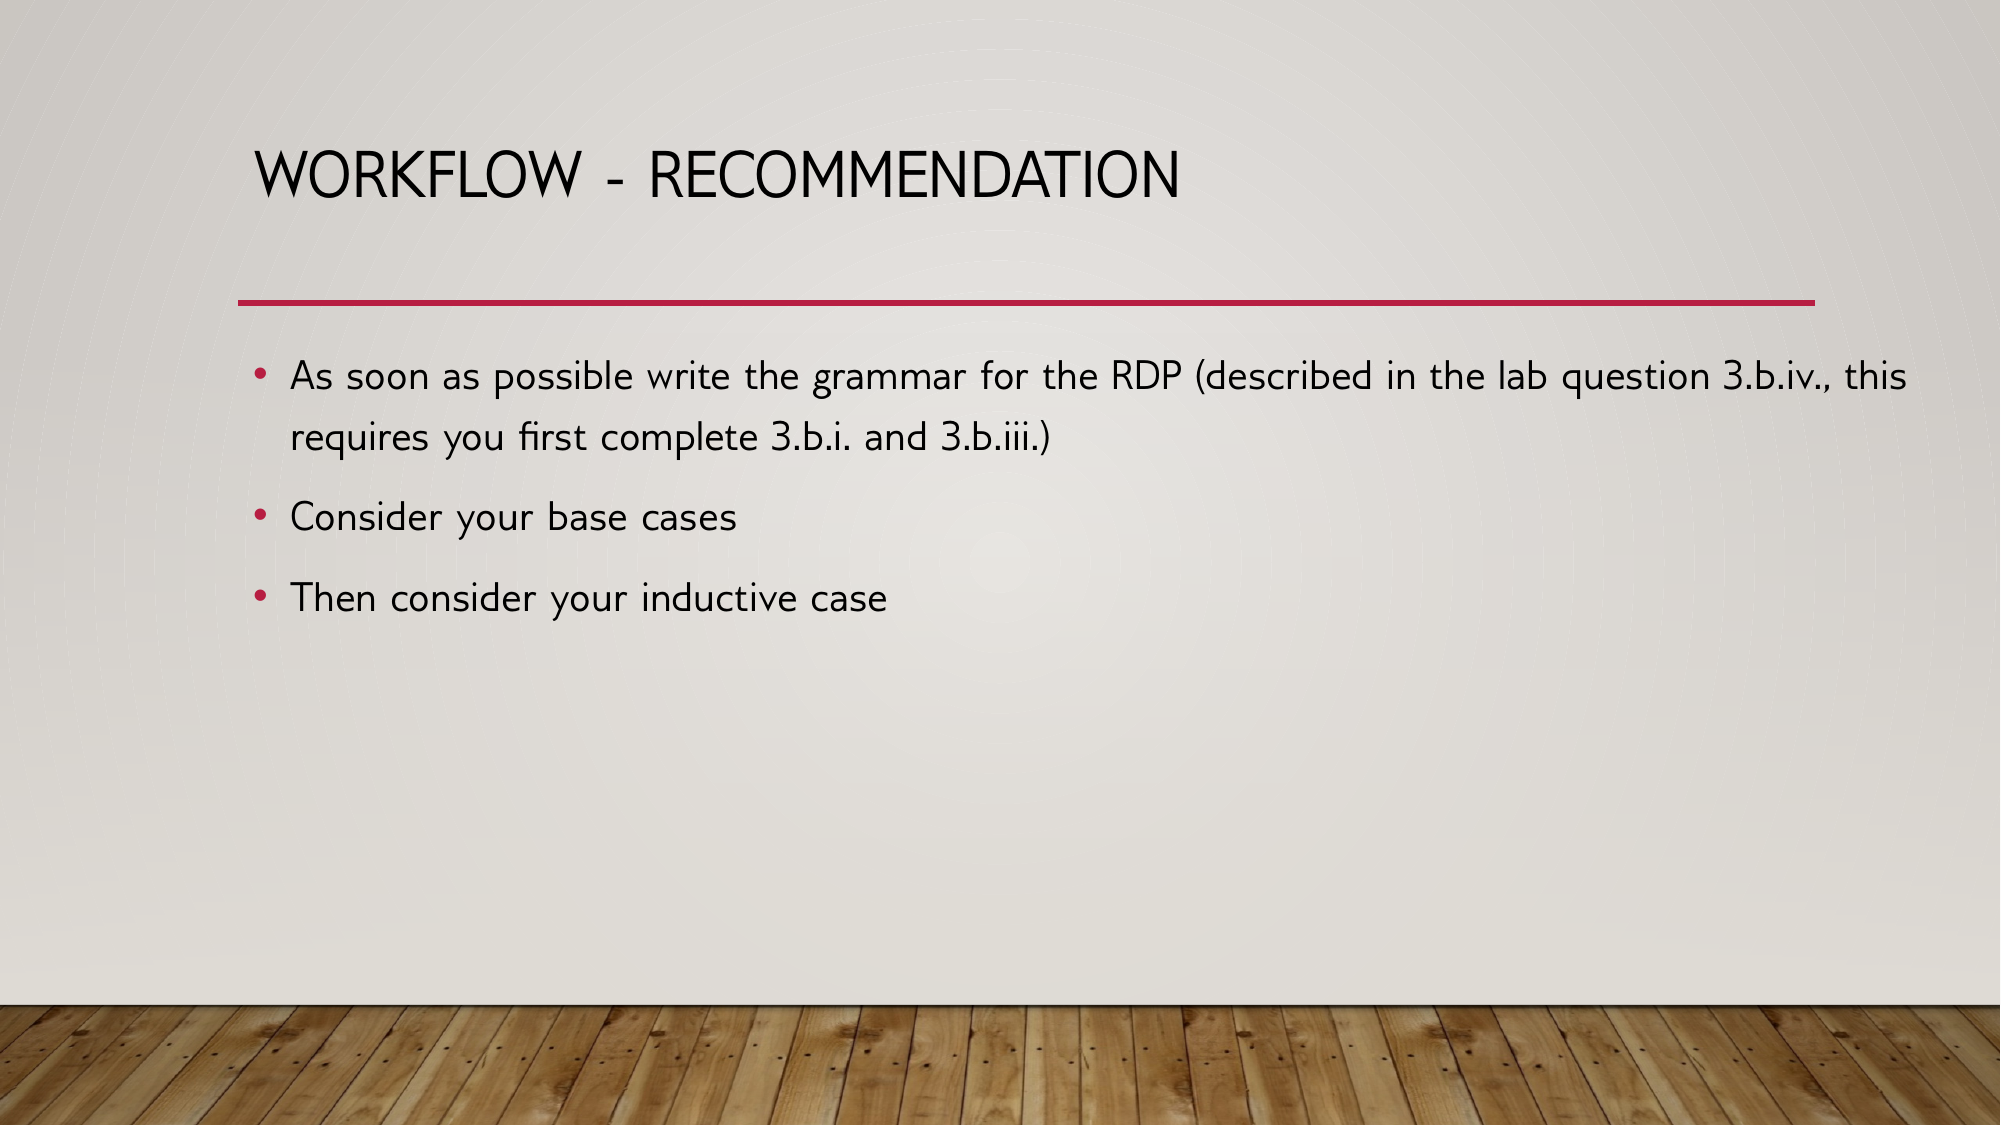

# Workflow - recommendation
As soon as possible write the grammar for the RDP (described in the lab question 3.b.iv., this requires you first complete 3.b.i. and 3.b.iii.)
Consider your base cases
Then consider your inductive case